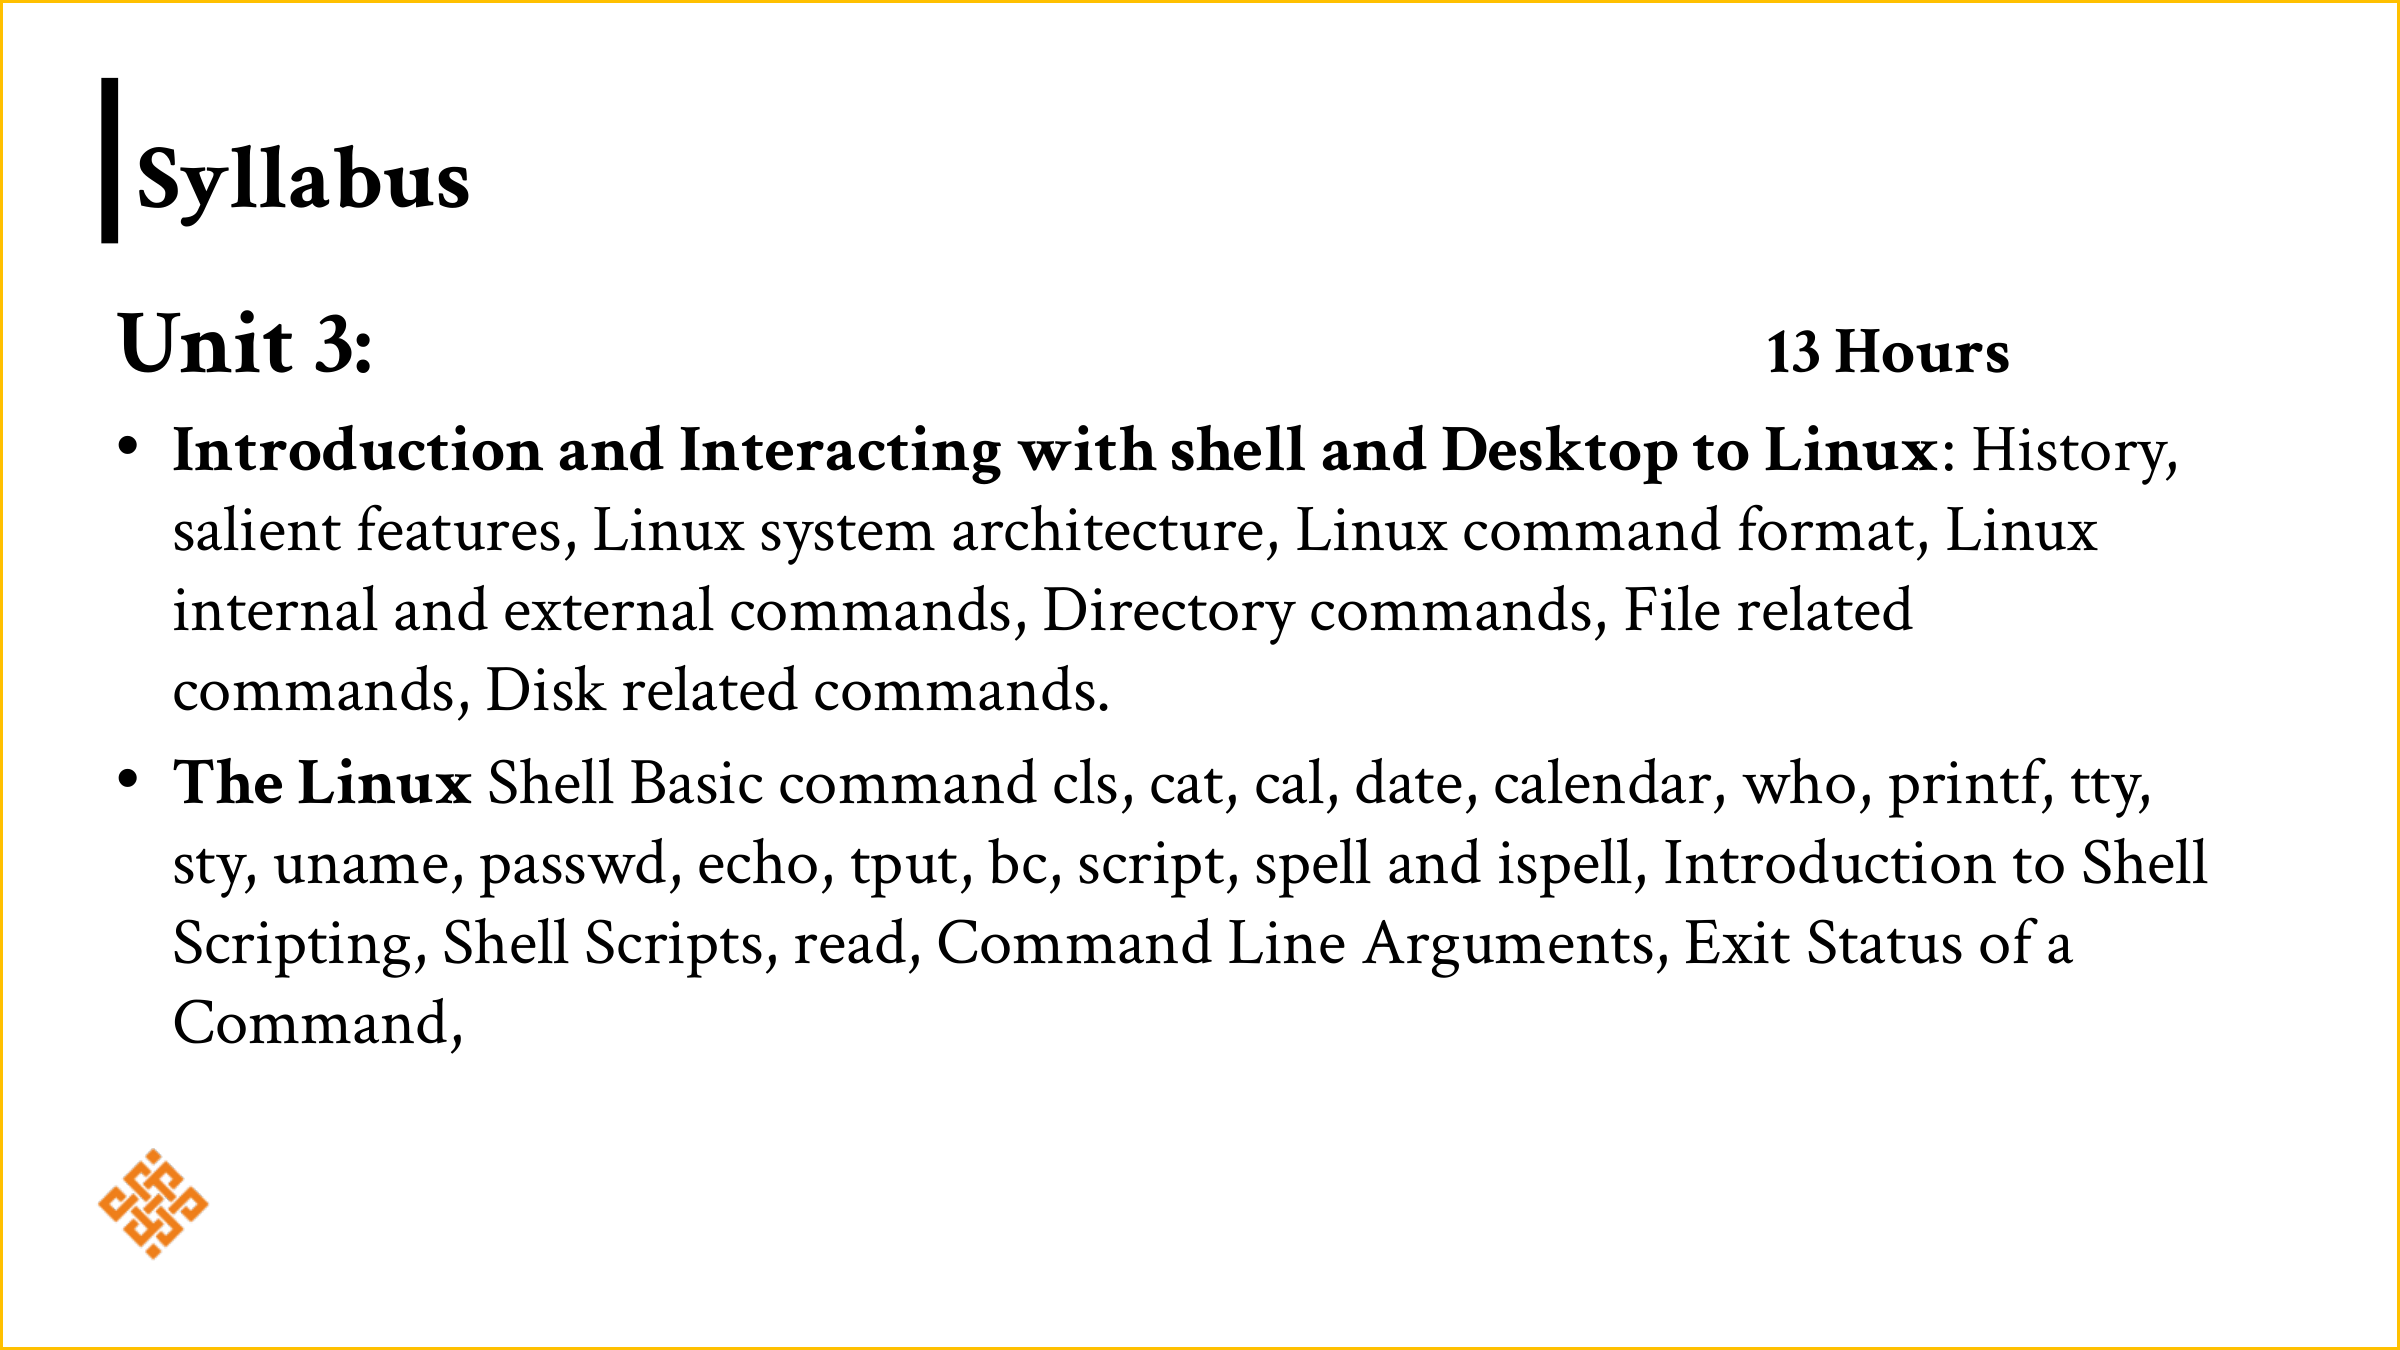

Syllabus
Unit 3:	 									13 Hours
Introduction and Interacting with shell and Desktop to Linux: History, salient features, Linux system architecture, Linux command format, Linux internal and external commands, Directory commands, File related commands, Disk related commands.
The Linux Shell Basic command cls, cat, cal, date, calendar, who, printf, tty, sty, uname, passwd, echo, tput, bc, script, spell and ispell, Introduction to Shell Scripting, Shell Scripts, read, Command Line Arguments, Exit Status of a Command,